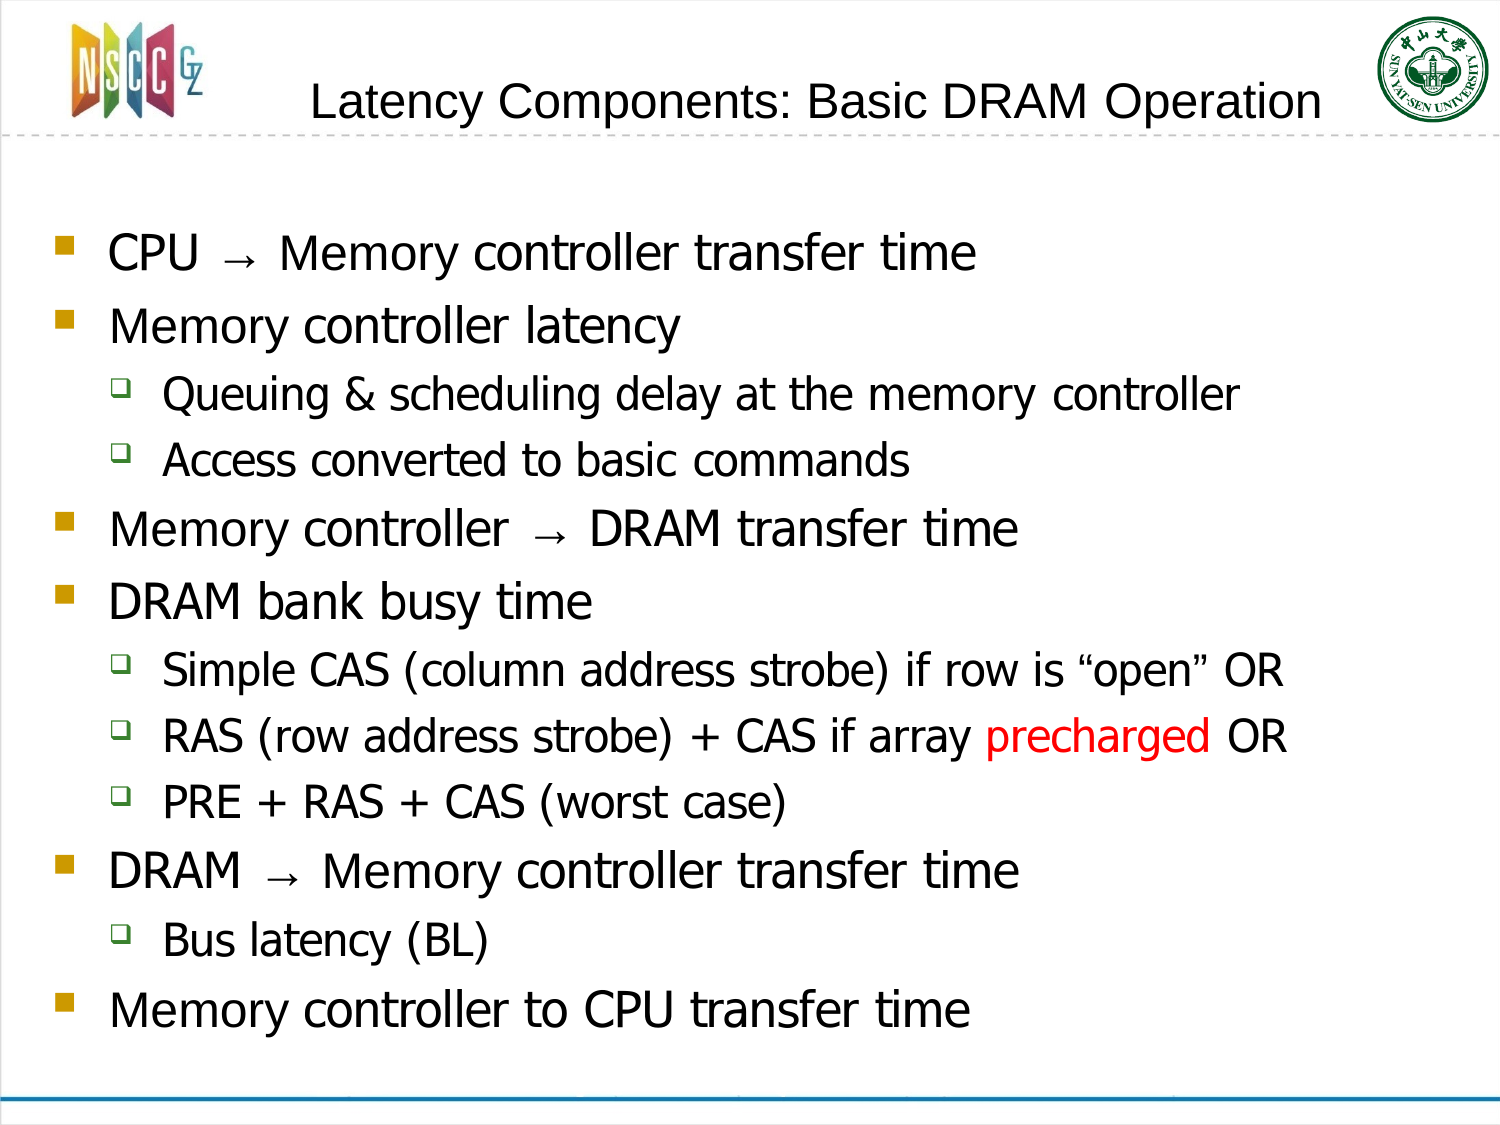

# Latency Components: Basic DRAM Operation
CPU → Memory controller transfer time
Memory controller latency
Queuing & scheduling delay at the memory controller
Access converted to basic commands
Memory controller → DRAM transfer time
DRAM bank busy time
Simple CAS (column address strobe) if row is “open” OR
RAS (row address strobe) + CAS if array precharged OR
PRE + RAS + CAS (worst case)
DRAM → Memory controller transfer time
Bus latency (BL)
Memory controller to CPU transfer time